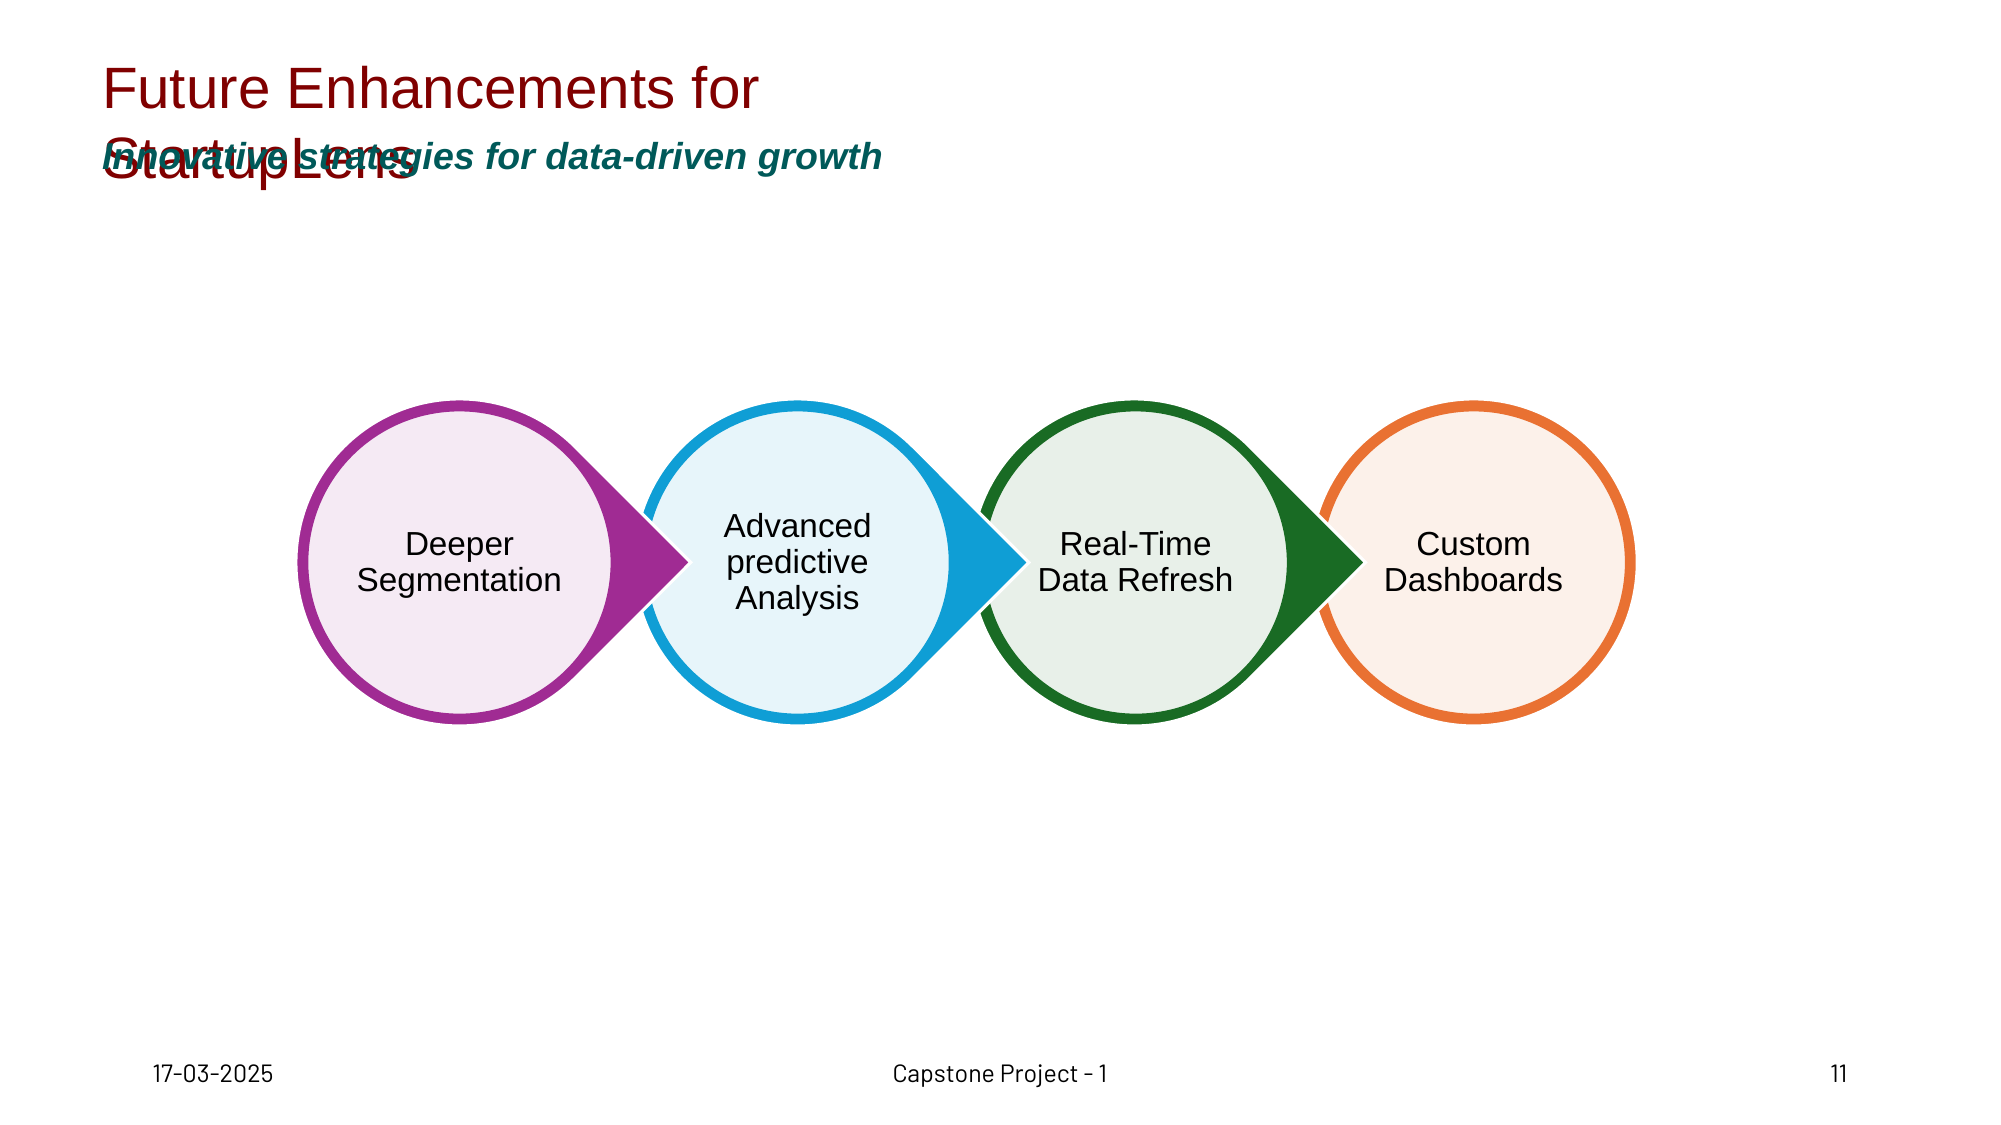

Future Enhancements for StartupLens
Innovative strategies for data-driven growth
Custom Dashboards
Real-Time Data Refresh
Advanced predictive Analysis
Deeper Segmentation
17-03-2025
Capstone Project - 1
11